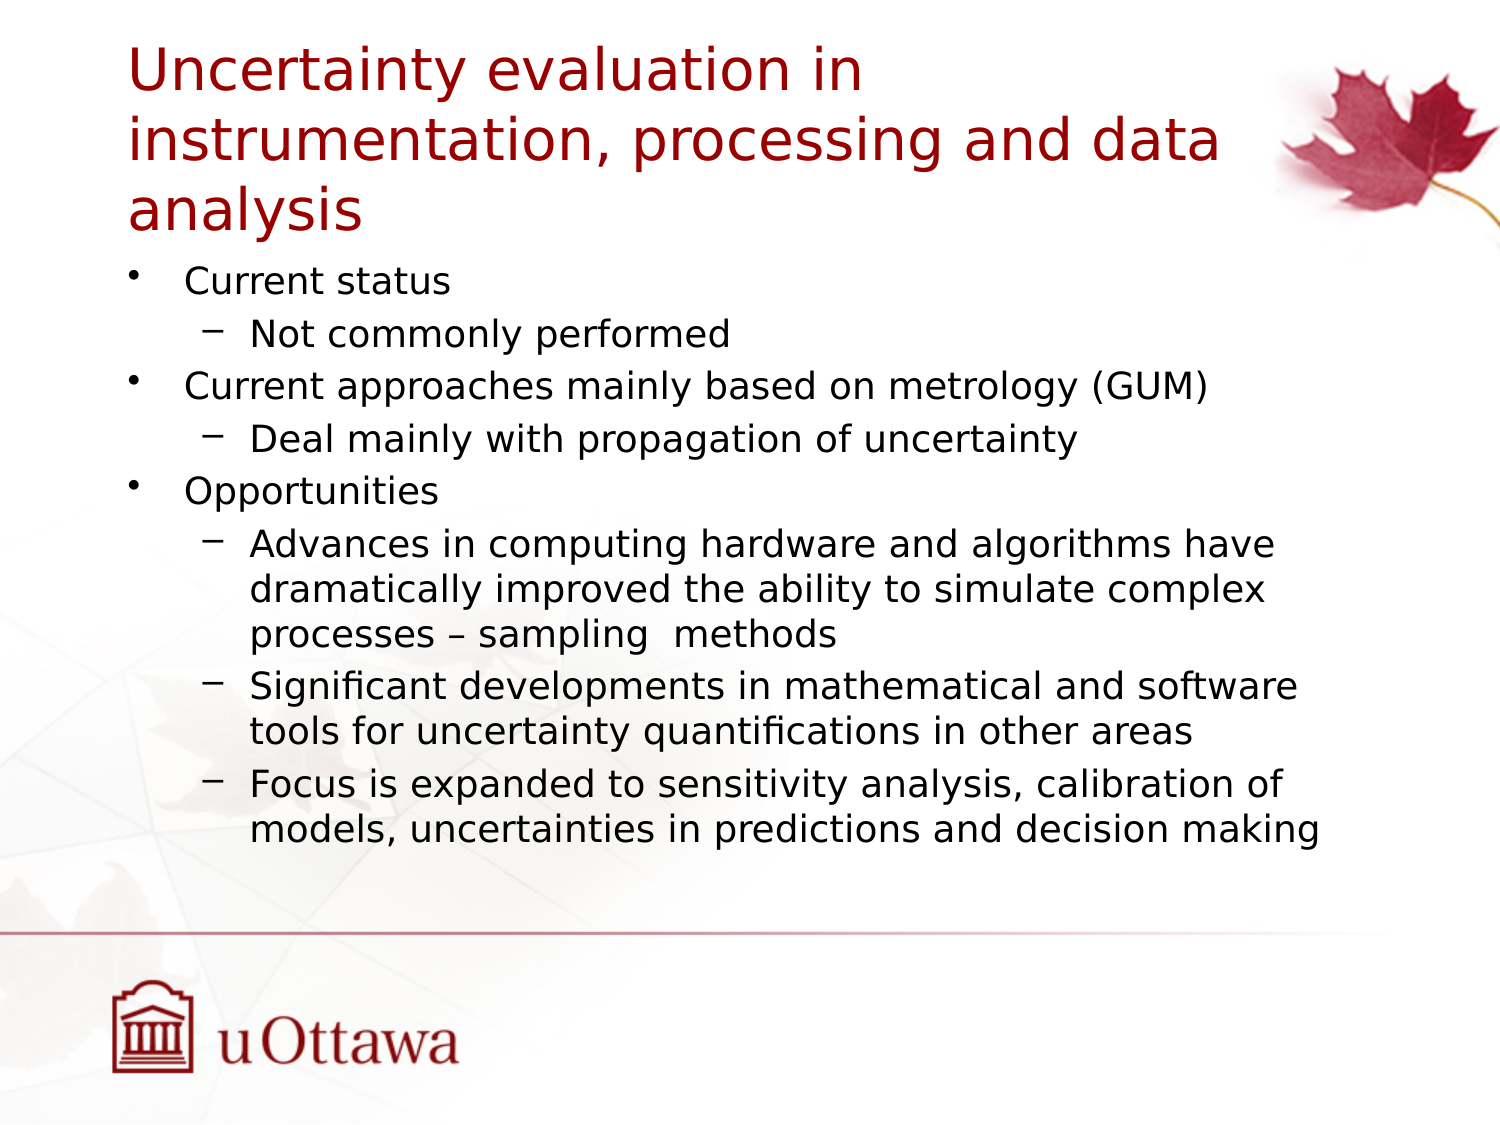

# Uncertainty evaluation in instrumentation, processing and data analysis
Current status
Not commonly performed
Current approaches mainly based on metrology (GUM)
Deal mainly with propagation of uncertainty
Opportunities
Advances in computing hardware and algorithms have dramatically improved the ability to simulate complex processes – sampling  methods
Significant developments in mathematical and software tools for uncertainty quantifications in other areas
Focus is expanded to sensitivity analysis, calibration of models, uncertainties in predictions and decision making